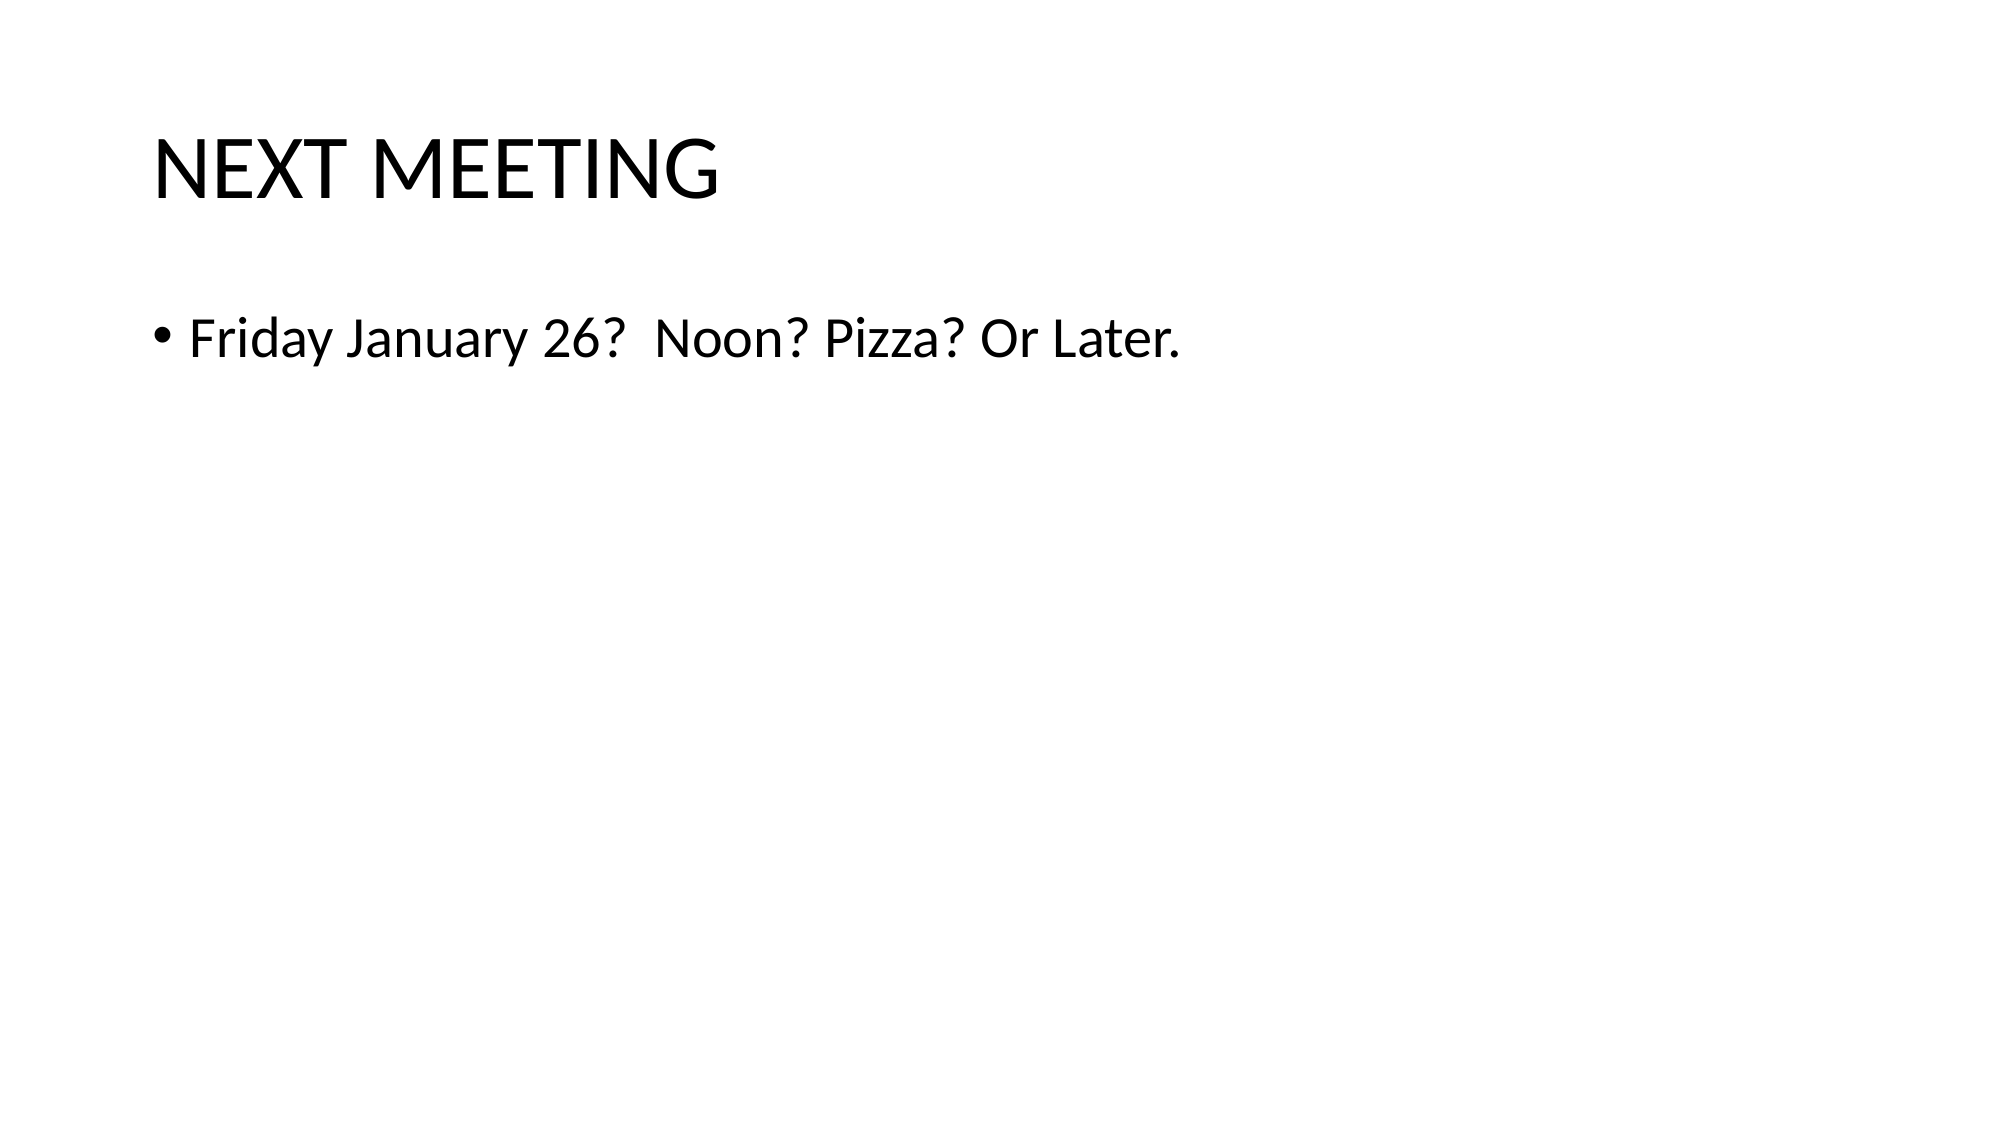

# NEXT MEETING
Friday January 26?  Noon? Pizza? Or Later.